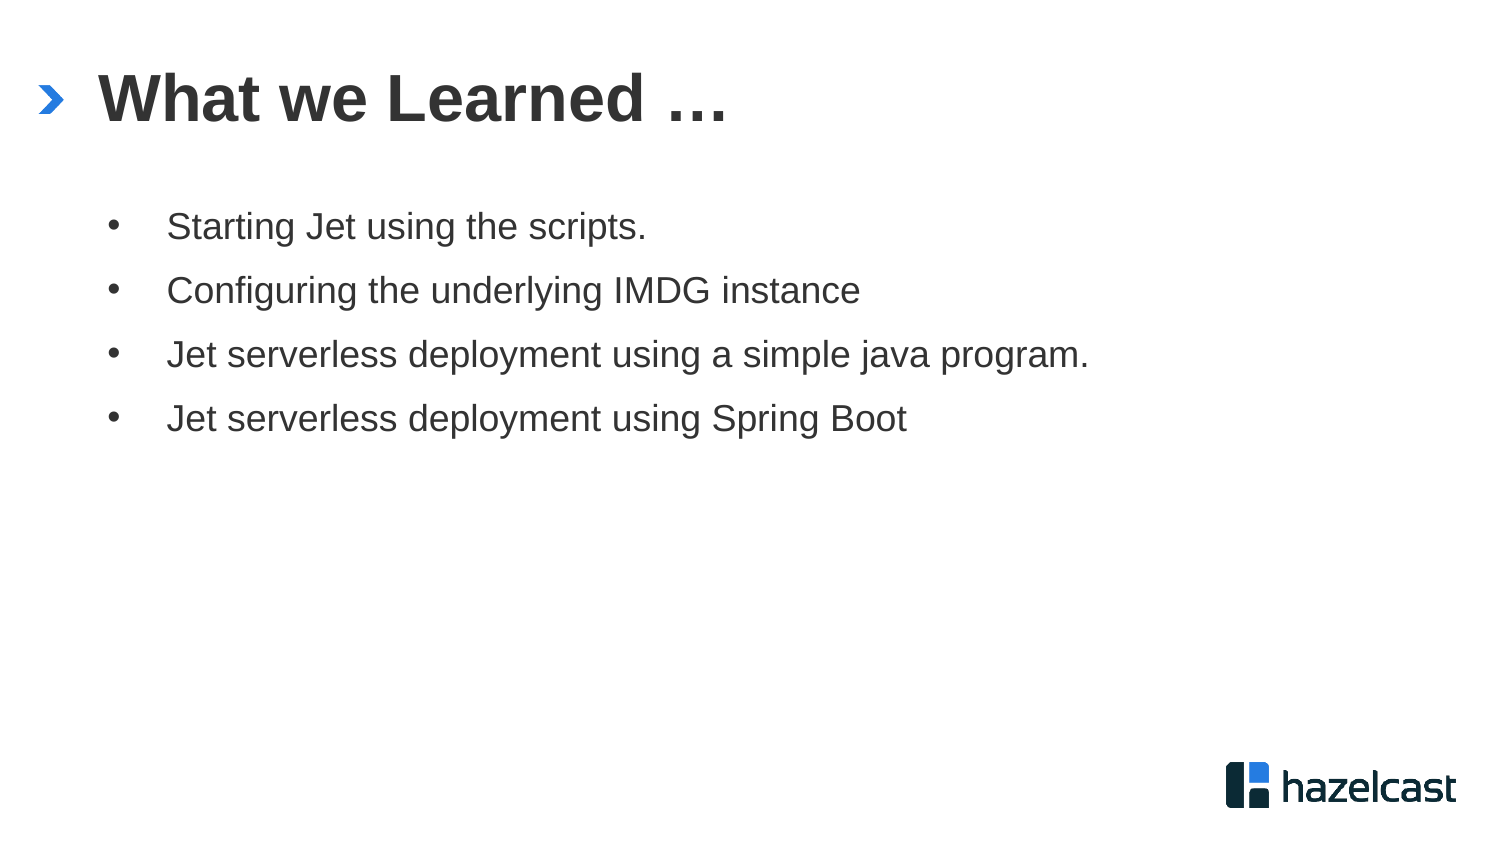

# What we Learned …
Starting Jet using the scripts.
Configuring the underlying IMDG instance
Jet serverless deployment using a simple java program.
Jet serverless deployment using Spring Boot